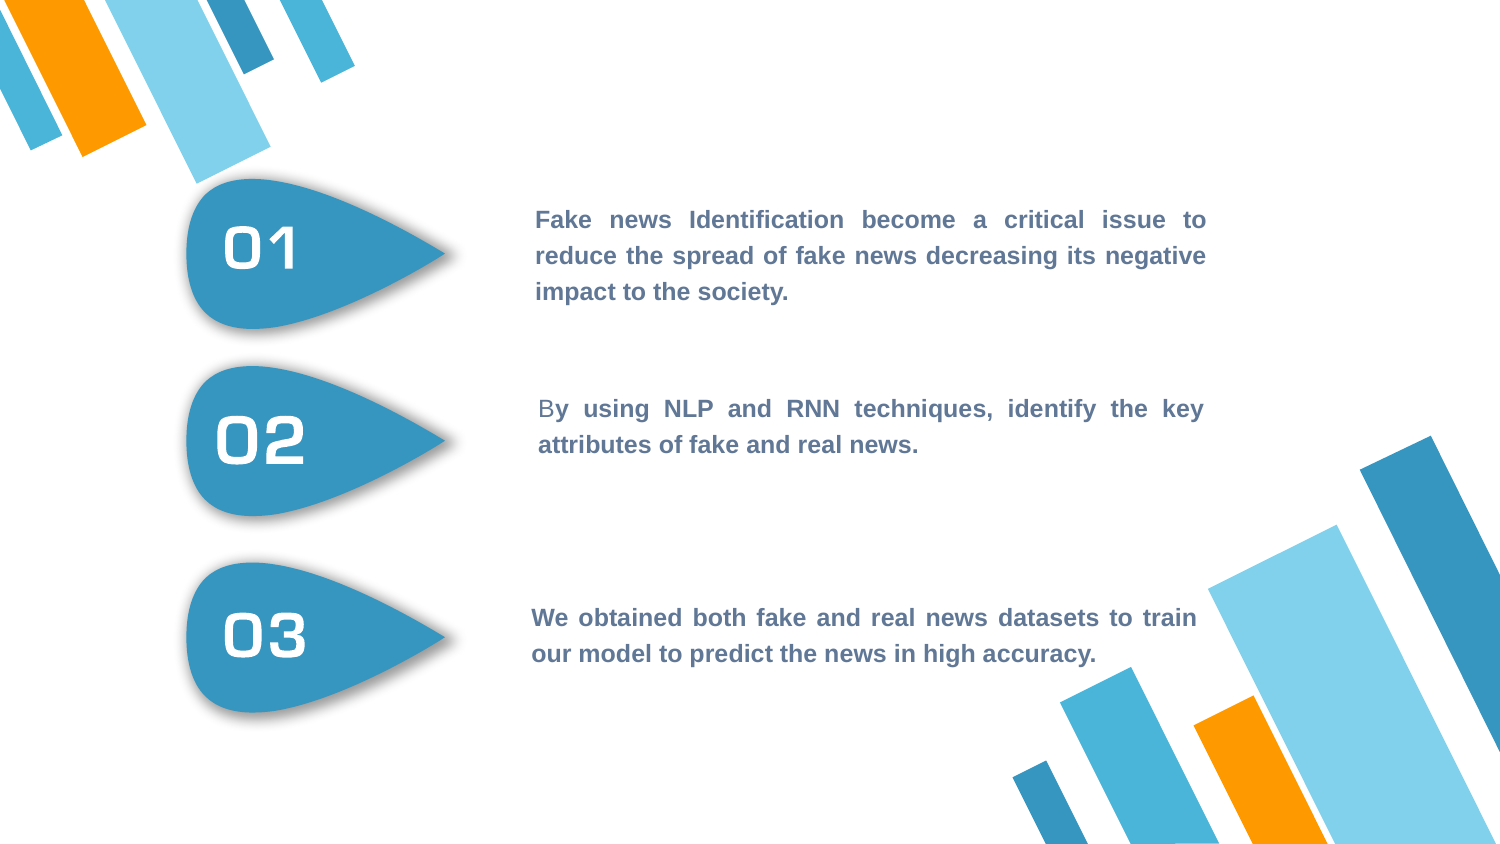

Fake news Identification become a critical issue to reduce the spread of fake news decreasing its negative impact to the society.

By using NLP and RNN techniques, identify the key attributes of fake and real news.

We obtained both fake and real news datasets to train our model to predict the news in high accuracy.